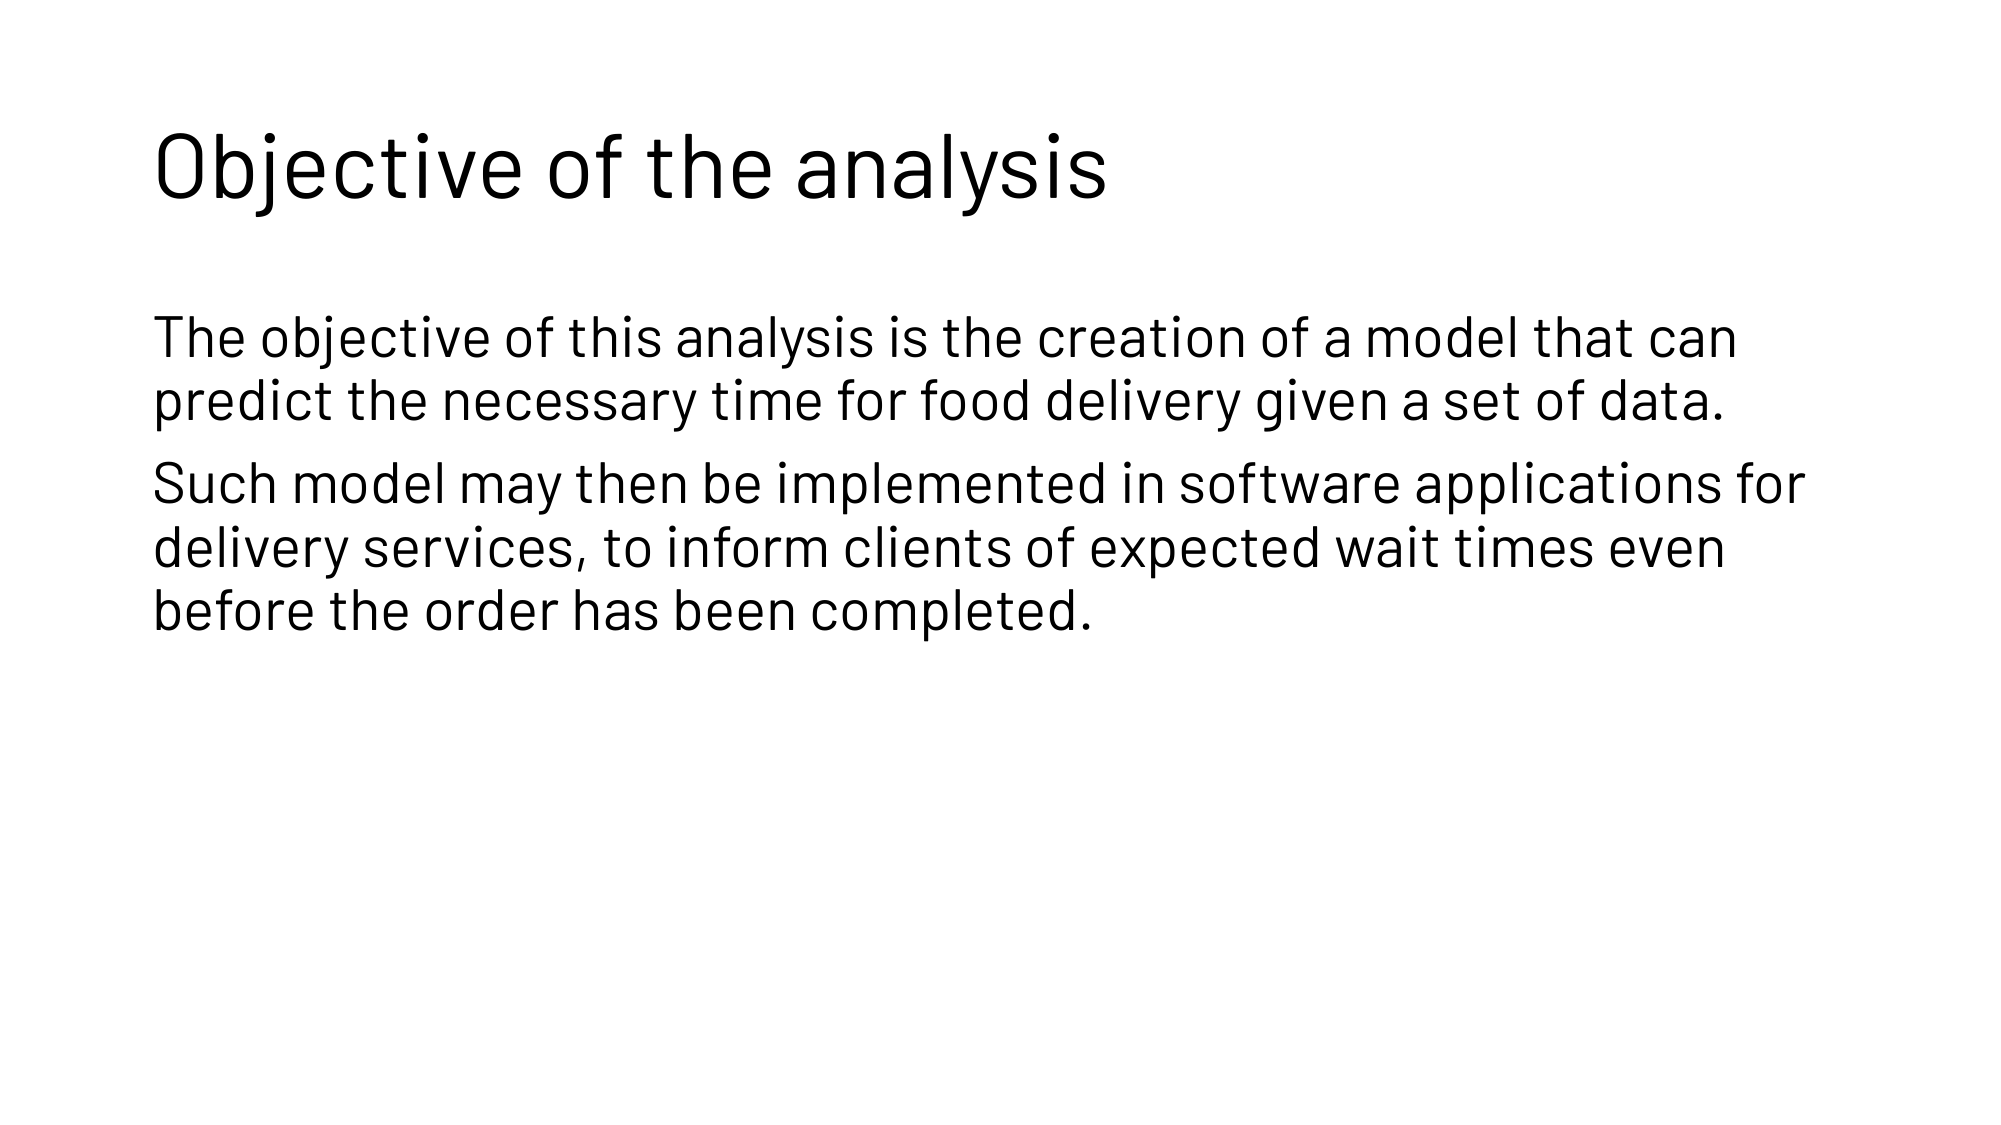

# Objective of the analysis
The objective of this analysis is the creation of a model that can predict the necessary time for food delivery given a set of data.
Such model may then be implemented in software applications for delivery services, to inform clients of expected wait times even before the order has been completed.